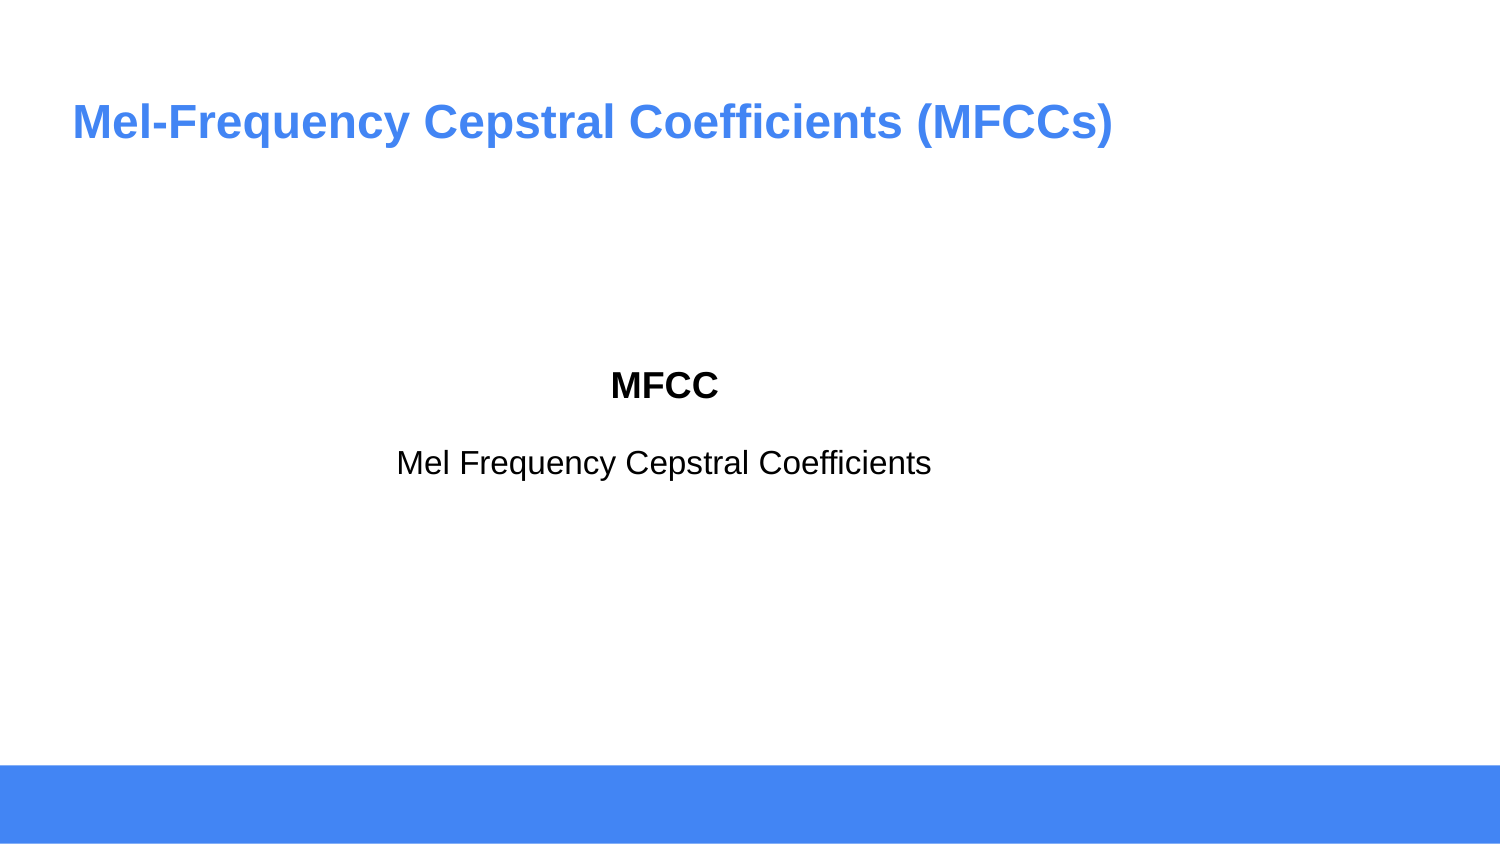

# Mel-Frequency Cepstral Coefficients (MFCCs)
MFCC

Mel Frequency Cepstral Coefficients